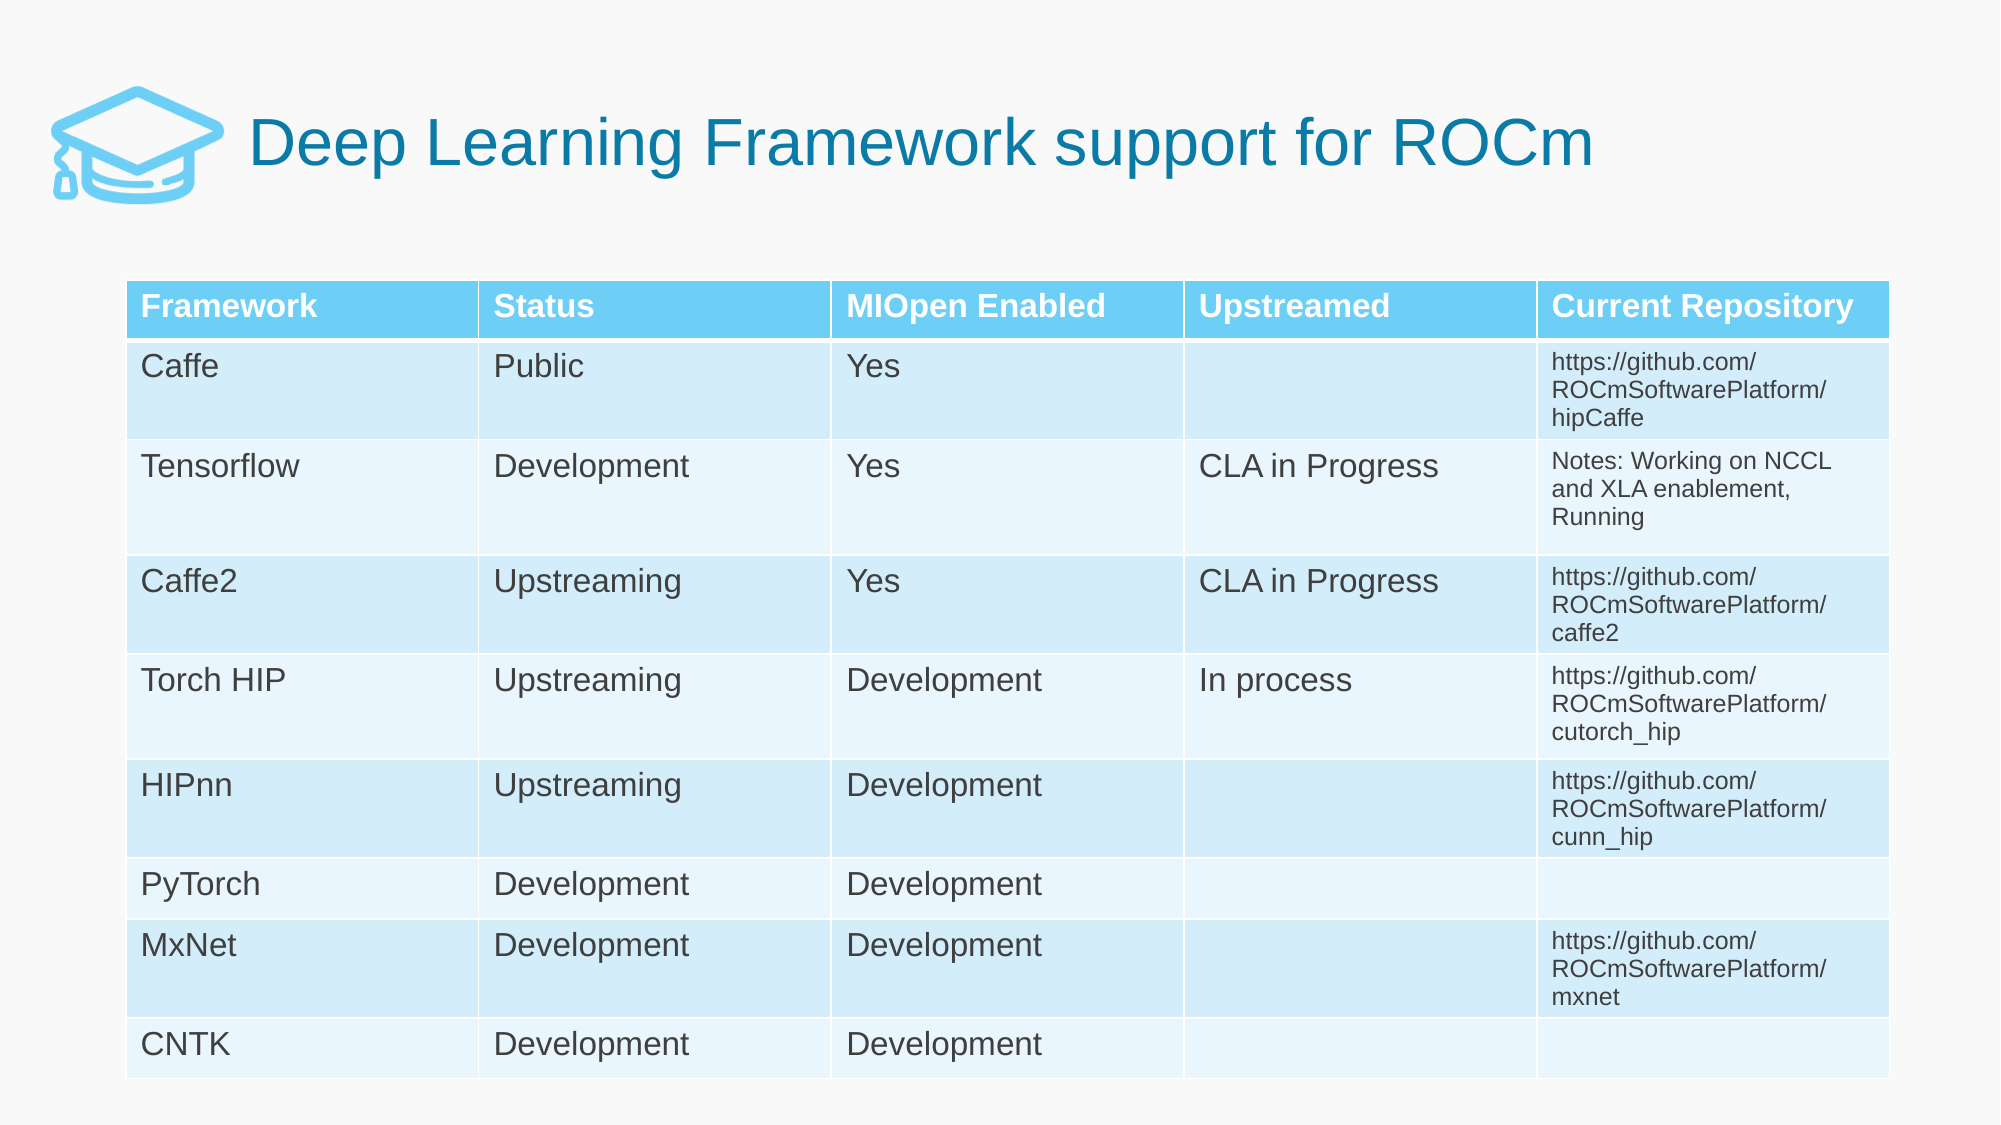

# Deep Learning Framework support for ROCm
| Framework | Status | MIOpen Enabled | Upstreamed | Current Repository |
| --- | --- | --- | --- | --- |
| Caffe | Public | Yes |  | https://github.com/ROCmSoftwarePlatform/hipCaffe |
| Tensorflow | Development | Yes | CLA in Progress | Notes: Working on NCCL and XLA enablement, Running |
| Caffe2 | Upstreaming | Yes | CLA in Progress | https://github.com/ROCmSoftwarePlatform/caffe2 |
| Torch HIP | Upstreaming | Development | In process | https://github.com/ROCmSoftwarePlatform/cutorch\_hip |
| HIPnn | Upstreaming | Development |  | https://github.com/ROCmSoftwarePlatform/cunn\_hip |
| PyTorch | Development | Development |  |  |
| MxNet | Development | Development |  | https://github.com/ROCmSoftwarePlatform/mxnet |
| CNTK | Development | Development |  |  |